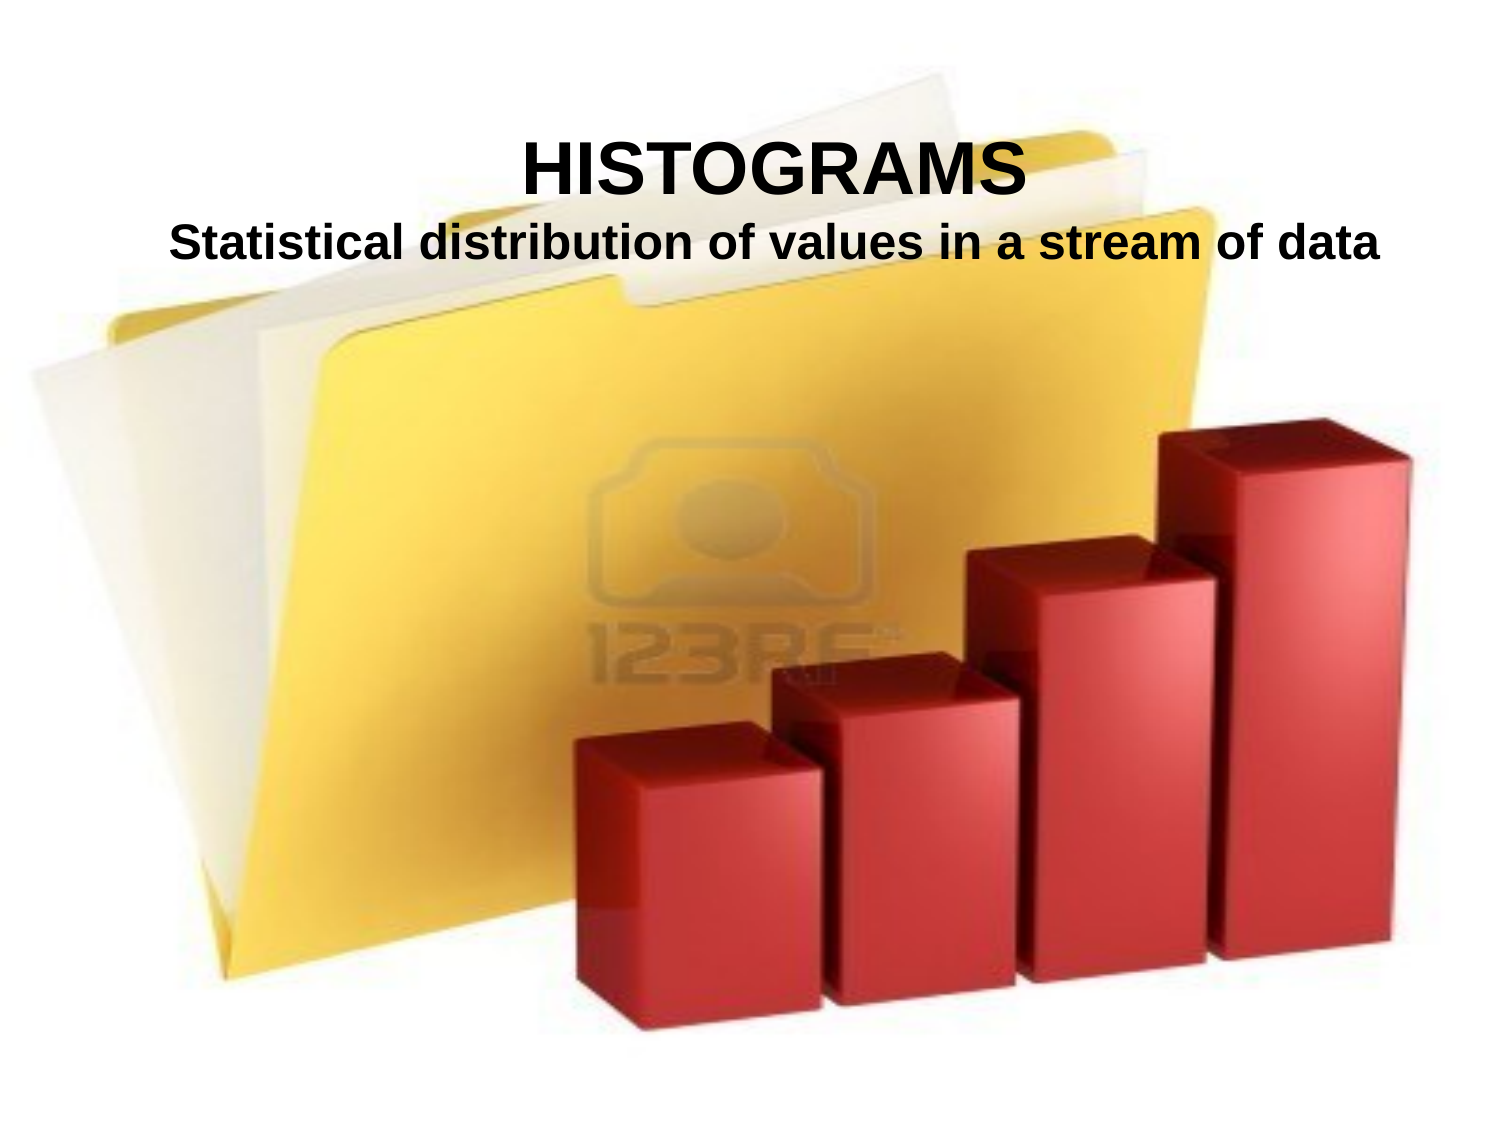

HISTOGRAMS
Statistical distribution of values in a stream of data